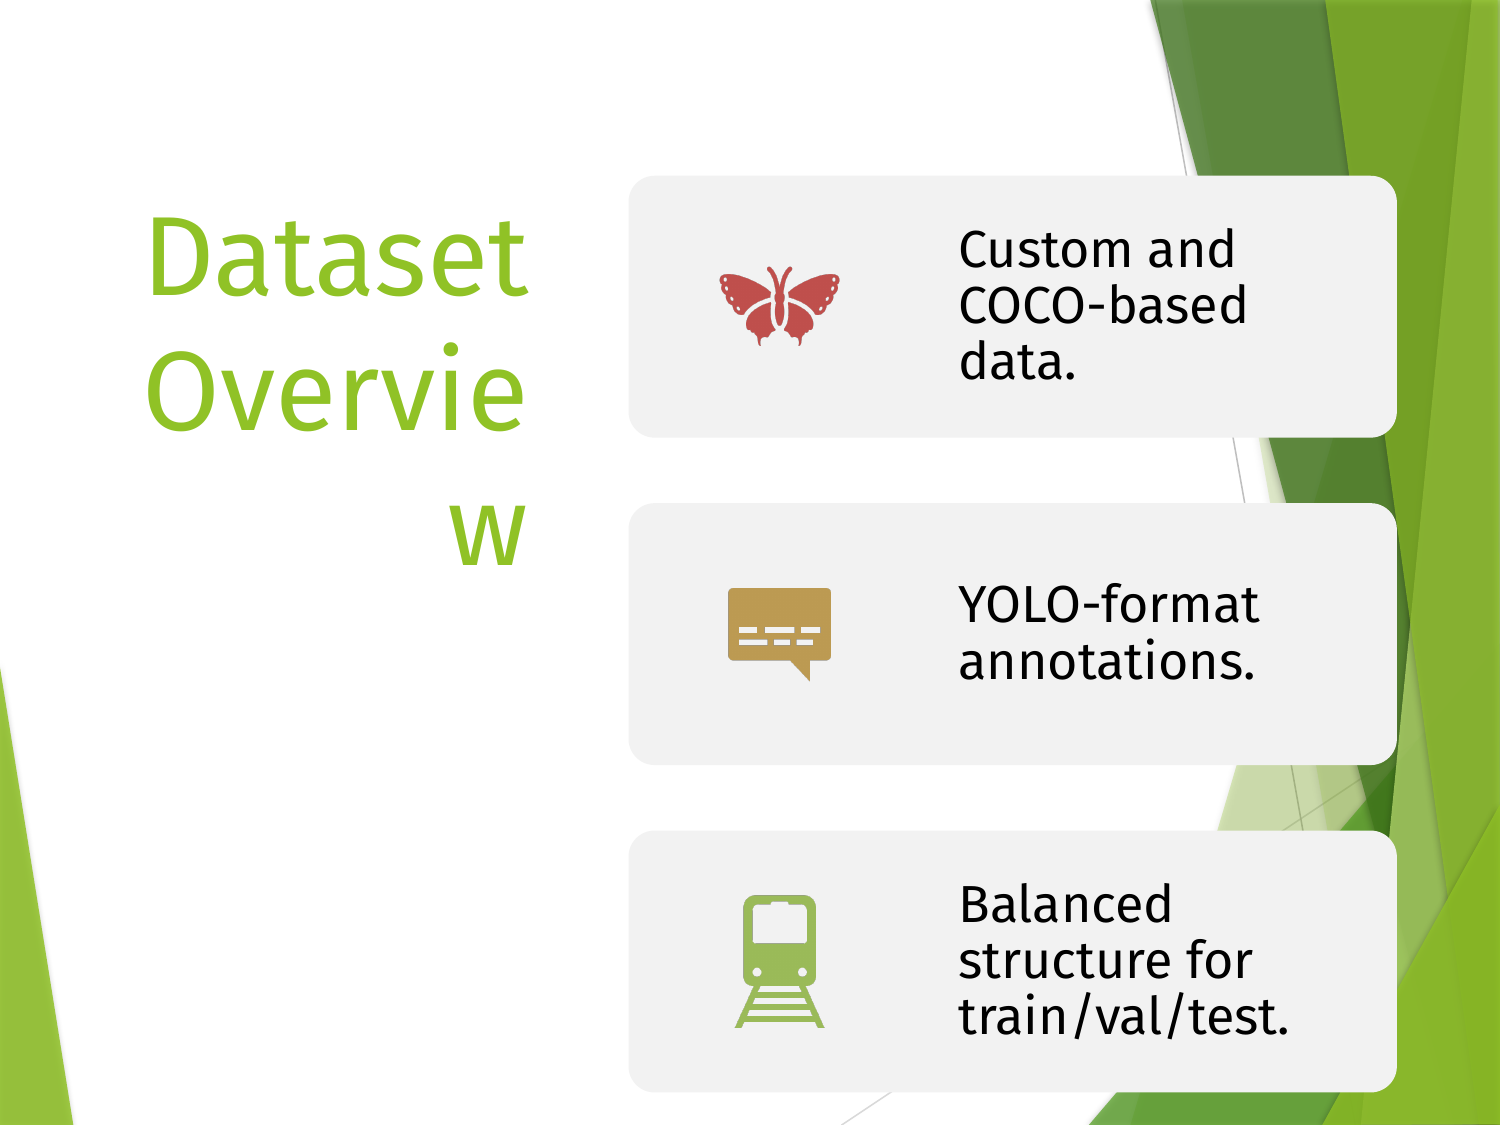

# Dataset Overview
Custom and COCO-based data.
YOLO-format annotations.
Balanced structure for train/val/test.